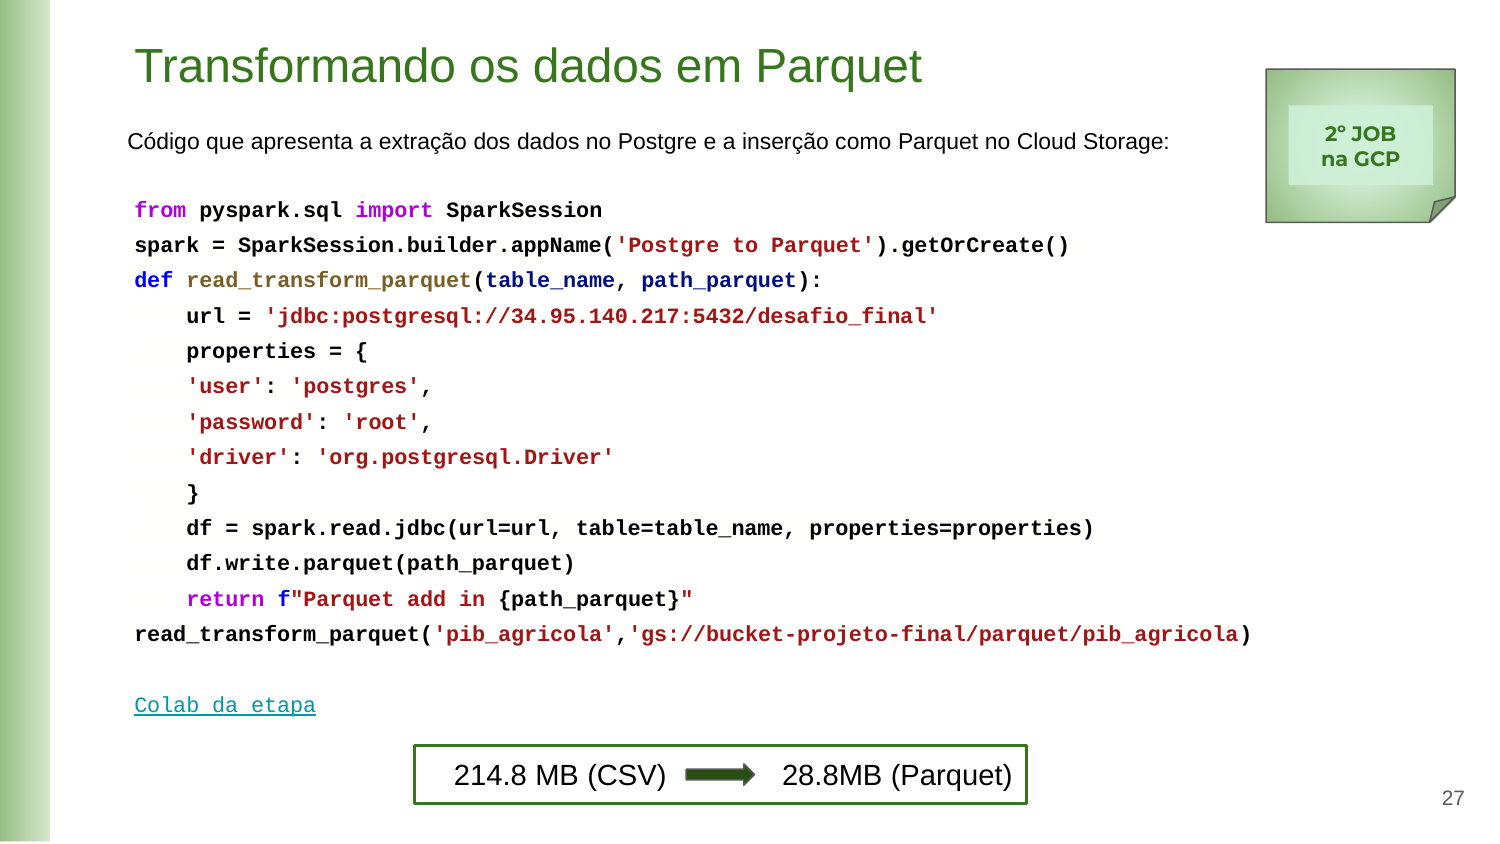

Transformando os dados em Parquet

2º JOB
na GCP
Código que apresenta a extração dos dados no Postgre e a inserção como Parquet no Cloud Storage:
from pyspark.sql import SparkSession
spark = SparkSession.builder.appName('Postgre to Parquet').getOrCreate()
def read_transform_parquet(table_name, path_parquet):
    url = 'jdbc:postgresql://34.95.140.217:5432/desafio_final'
    properties = {
    'user': 'postgres',
    'password': 'root',
    'driver': 'org.postgresql.Driver'
    }
    df = spark.read.jdbc(url=url, table=table_name, properties=properties)
    df.write.parquet(path_parquet)
    return f"Parquet add in {path_parquet}"
read_transform_parquet('pib_agricola','gs://bucket-projeto-final/parquet/pib_agricola)

Colab da etapa

214.8 MB (CSV)              28.8MB (Parquet)

27